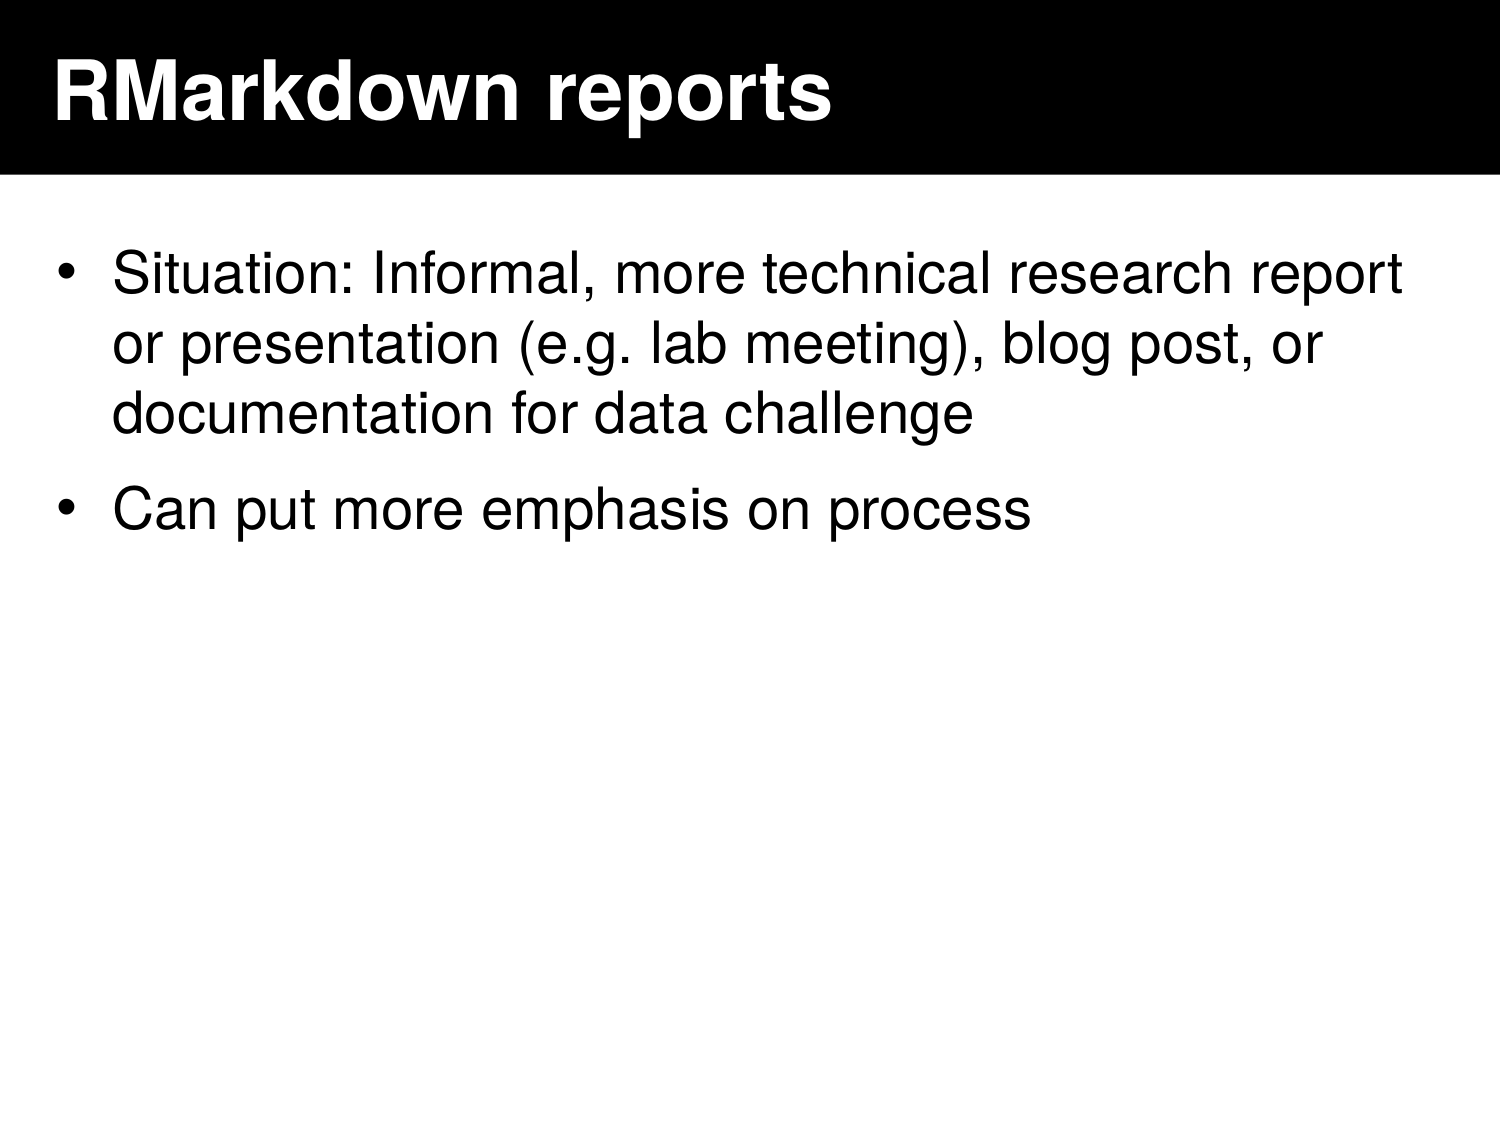

# RMarkdown reports
Situation: Informal, more technical research report or presentation (e.g. lab meeting), blog post, or documentation for data challenge
Can put more emphasis on process